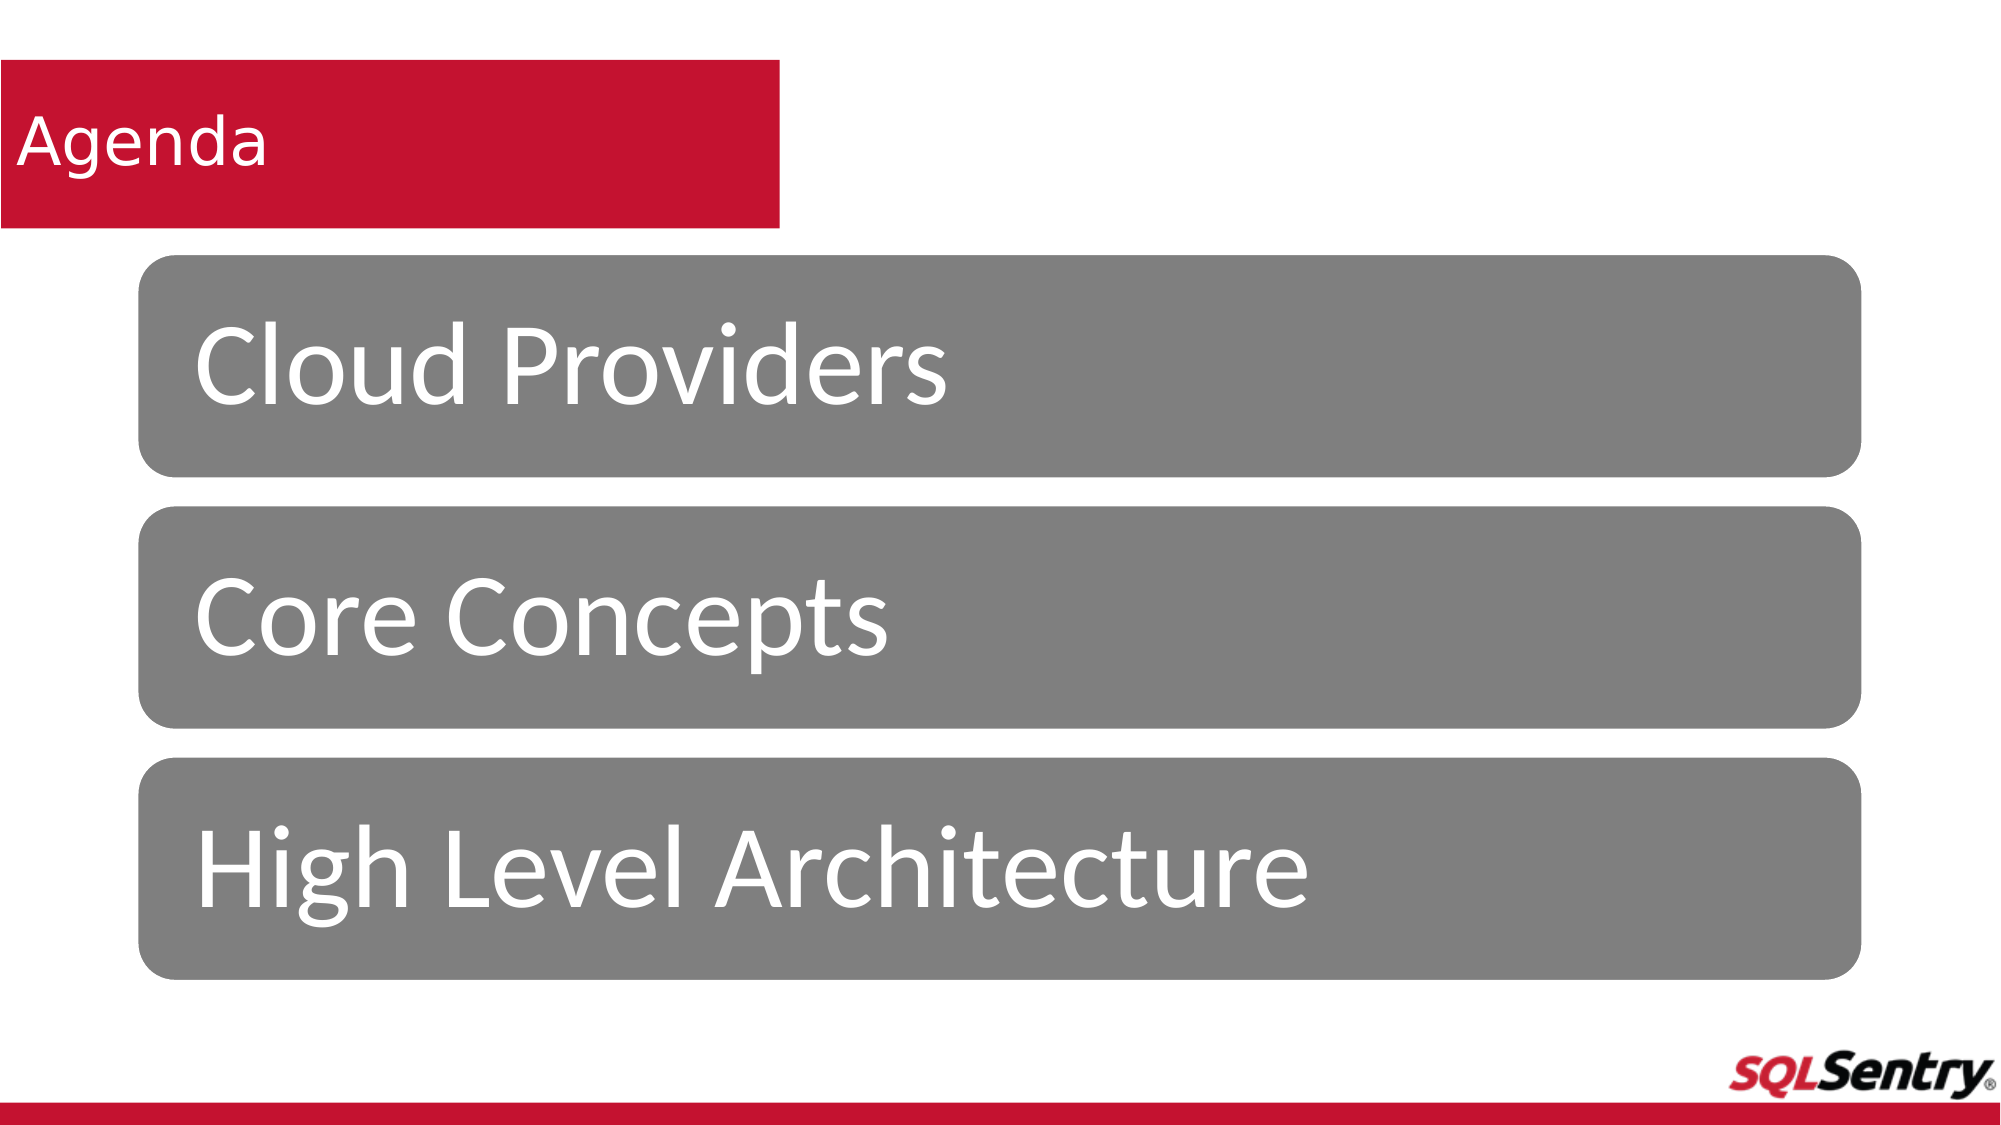

# Agenda
Cloud Providers
Core Concepts
High Level Architecture